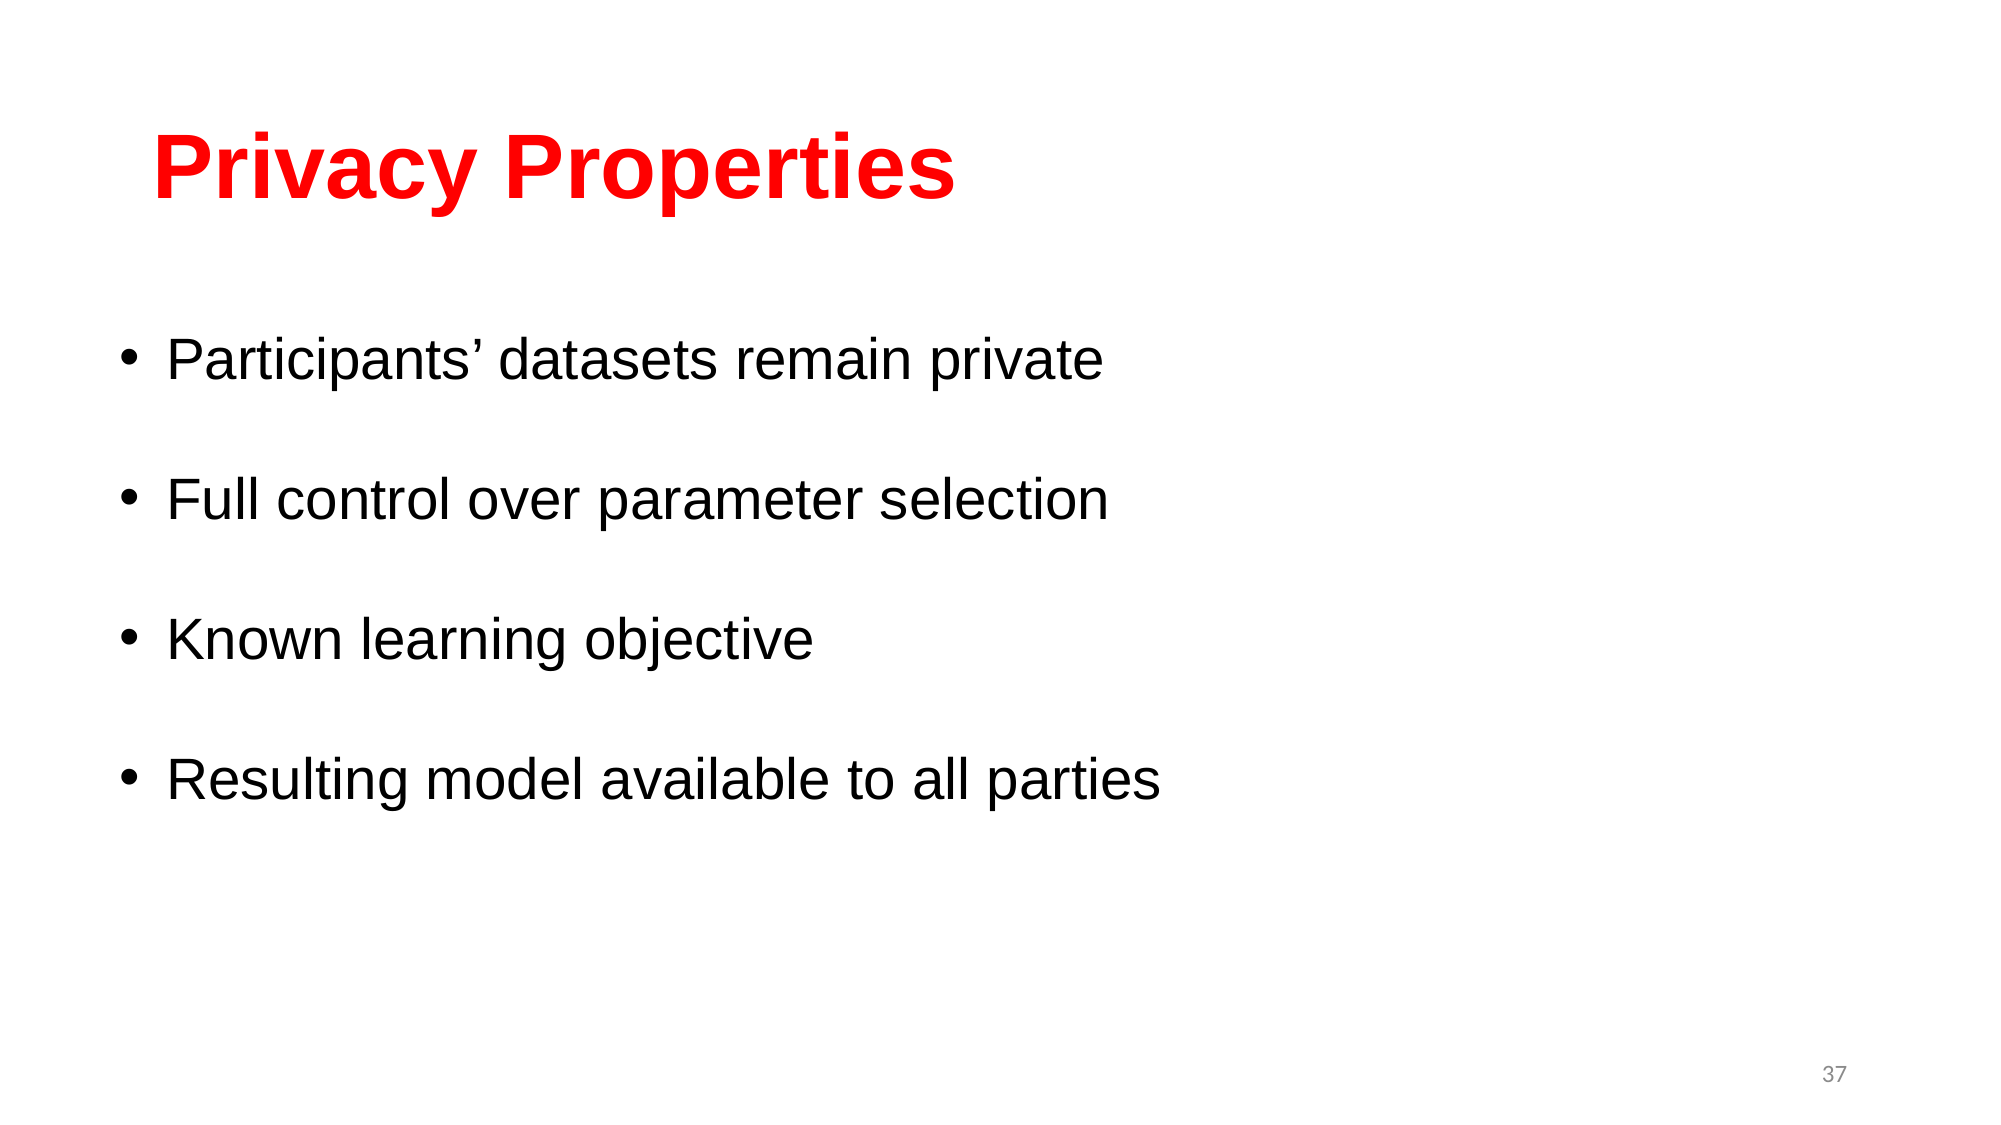

# Privacy Properties
Participants’ datasets remain private

Full control over parameter selection

Known learning objective

Resulting model available to all parties
37